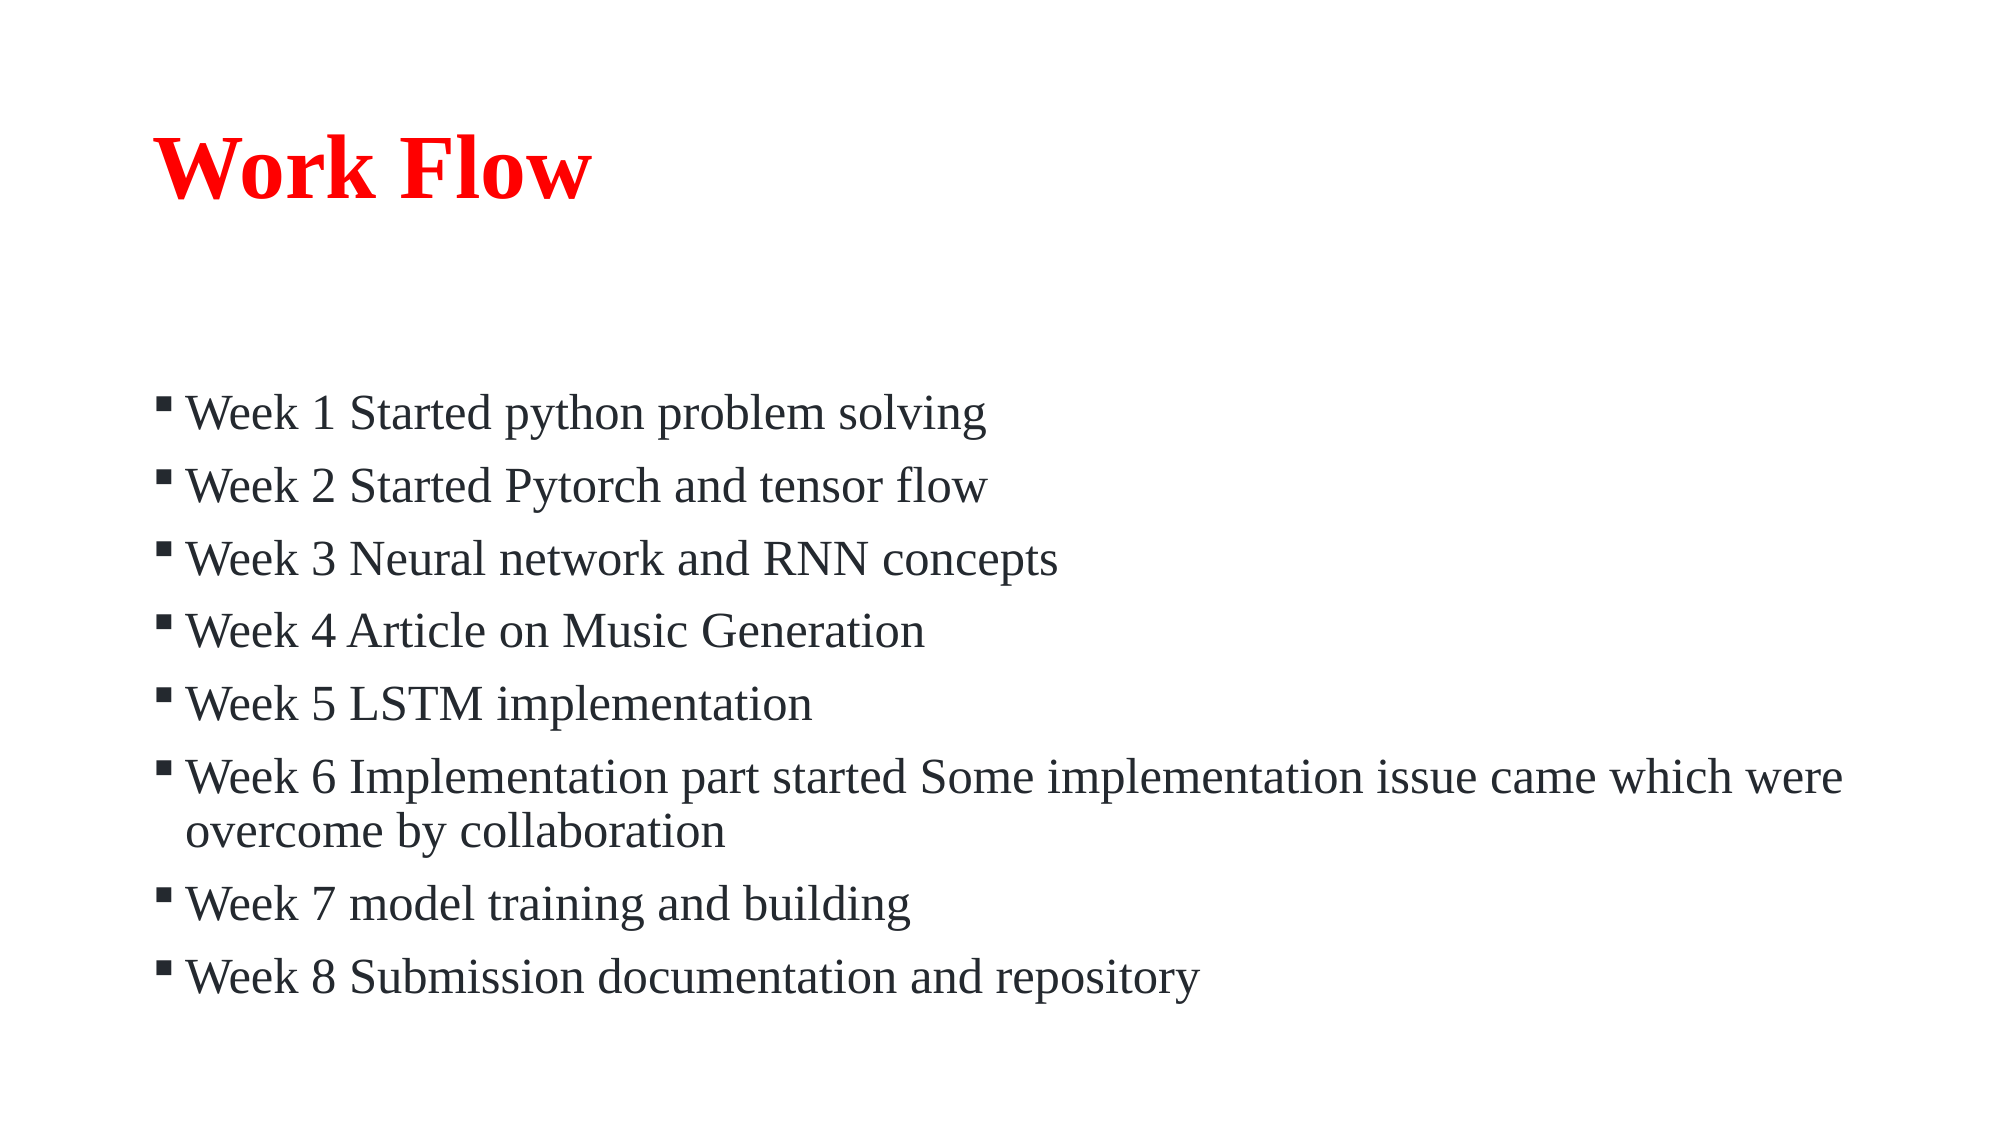

# Work Flow

Week 1 Started python problem solving
Week 2 Started Pytorch and tensor flow
Week 3 Neural network and RNN concepts
Week 4 Article on Music Generation
Week 5 LSTM implementation
Week 6 Implementation part started Some implementation issue came which were overcome by collaboration
Week 7 model training and building
Week 8 Submission documentation and repository